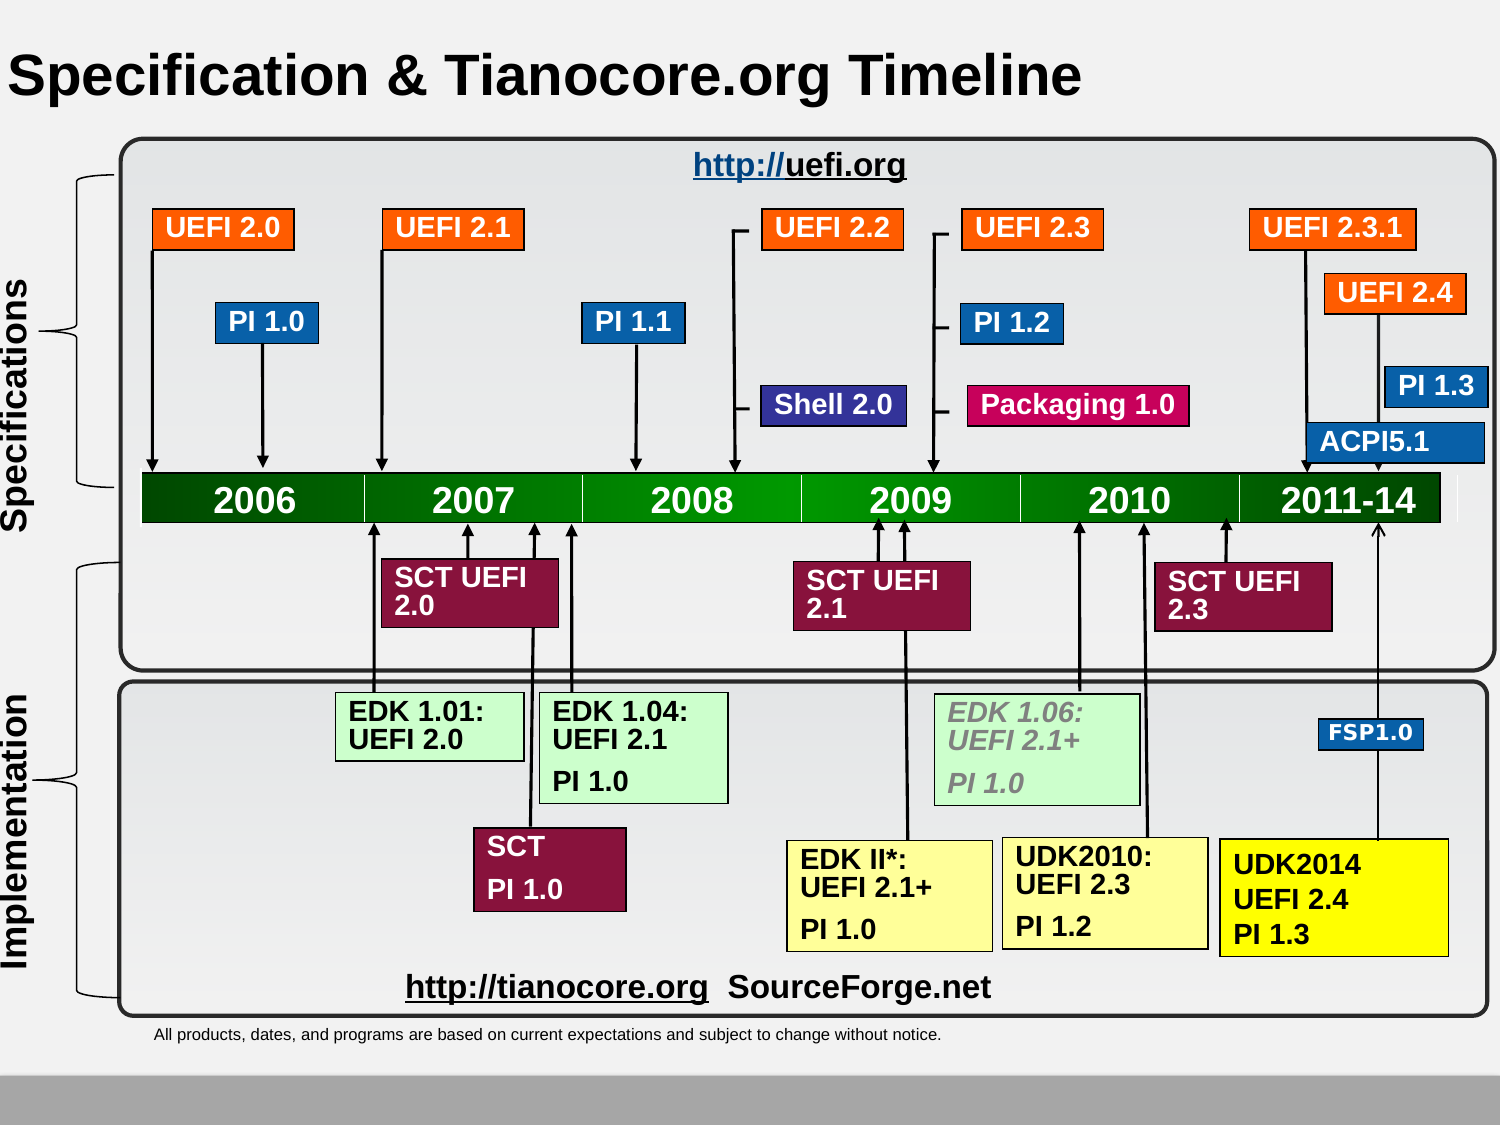

# Specification & Tianocore.org Timeline

http://uefi.org

UEFI 2.0
UEFI 2.1
UEFI 2.2
UEFI 2.3
UEFI 2.3.1

UEFI 2.4

PI 1.0
PI 1.1
PI 1.2

PI 1.3
Specifications
Shell 2.0
Packaging 1.0

ACPI5.1

| 2006 | 2007 | 2008 | 2009 | 2010 | 2011-14 |
| --- | --- | --- | --- | --- | --- |

SCT UEFI 2.0
SCT UEFI 2.1

SCT UEFI 2.3

EDK 1.01: UEFI 2.0
EDK 1.04: UEFI 2.1
PI 1.0
EDK 1.06: UEFI 2.1+
PI 1.0
FSP1.0
Implementation
SCT
PI 1.0
UDK2010: UEFI 2.3
PI 1.2
UDK2014
UEFI 2.4
PI 1.3
EDK II*: UEFI 2.1+
PI 1.0
http://tianocore.org  SourceForge.net
All products, dates, and programs are based on current expectations and subject to change without notice.